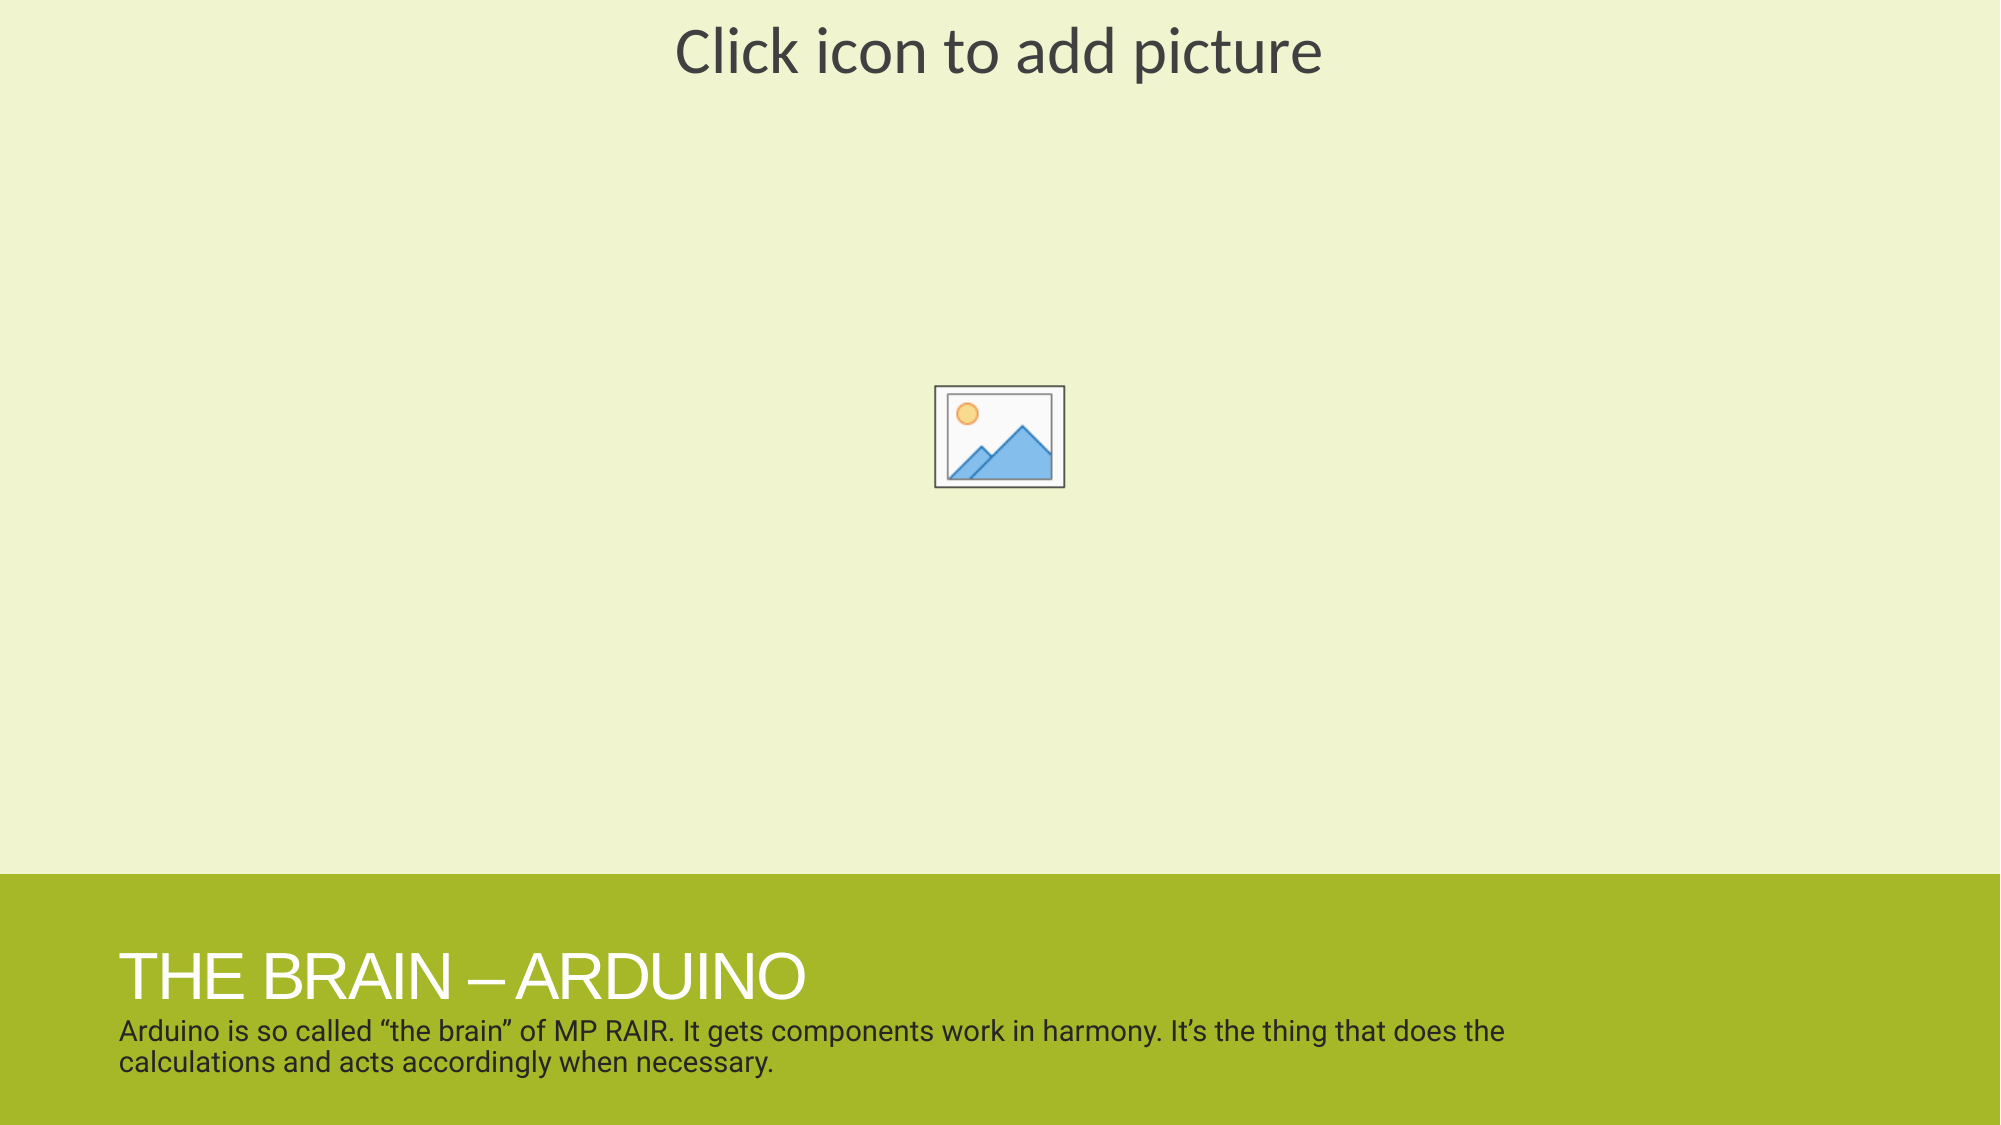

# THE BRAIN – ARDUINO
Arduino is so called “the brain” of MP RAIR. It gets components work in harmony. It’s the thing that does the calculations and acts accordingly when necessary.